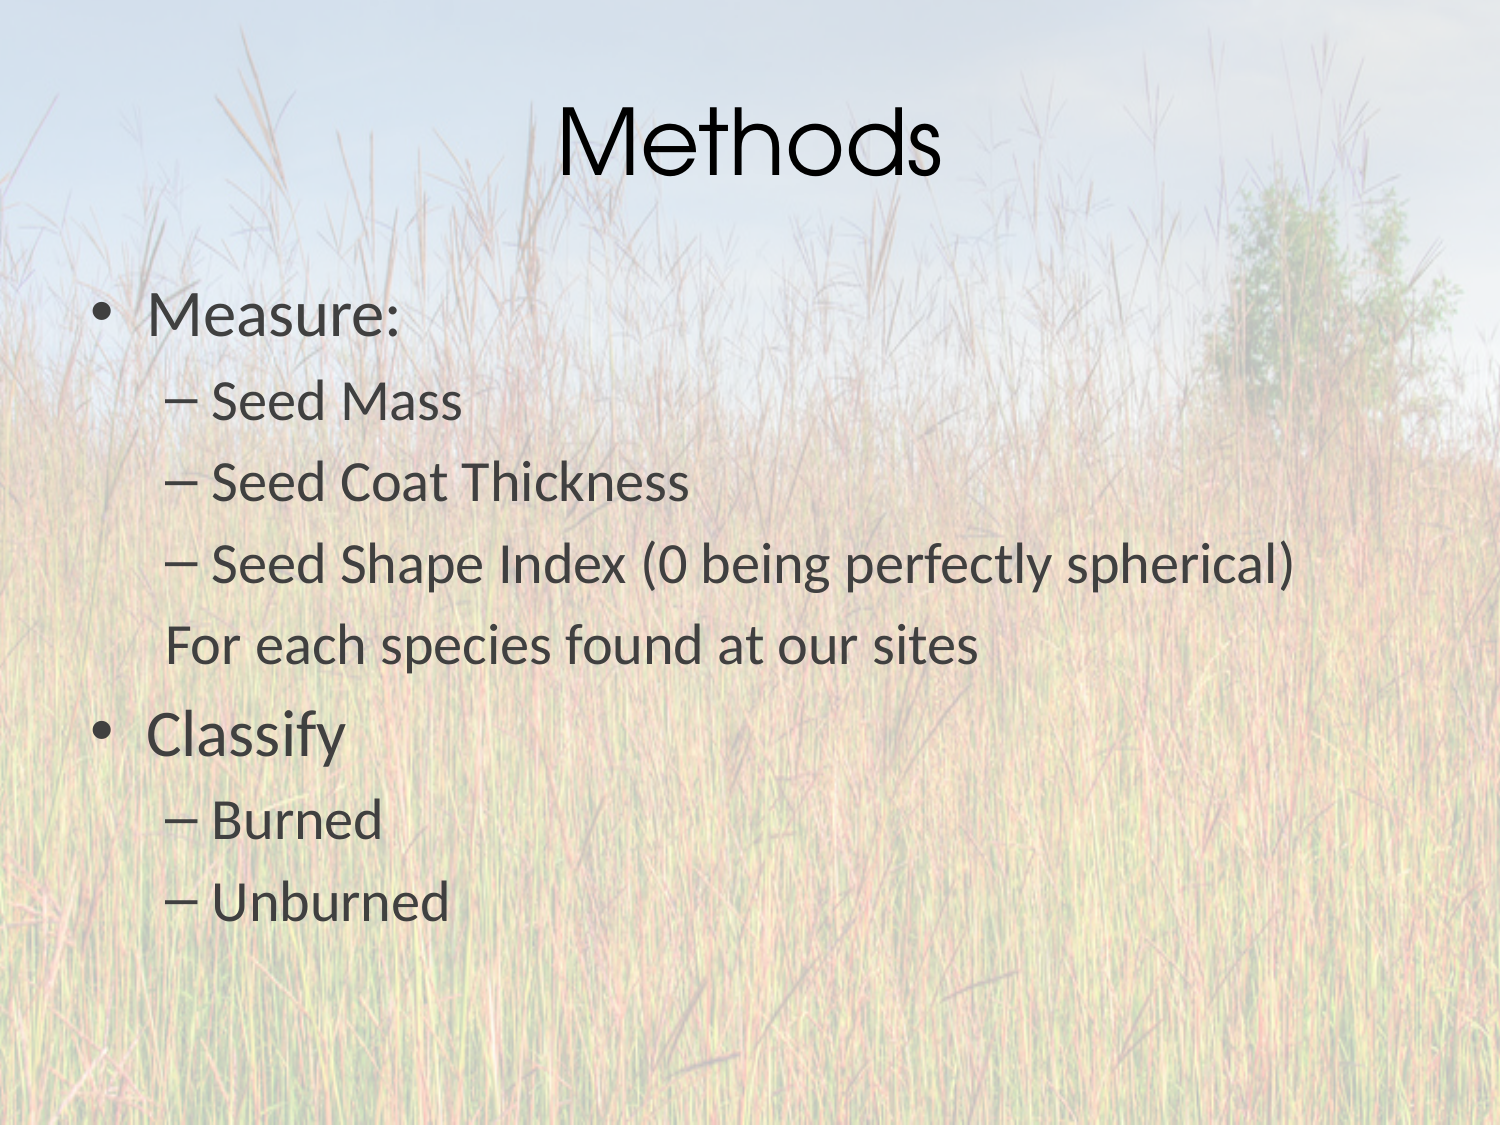

# Methods
Measure:
Seed Mass
Seed Coat Thickness
Seed Shape Index (0 being perfectly spherical)
For each species found at our sites
Classify
Burned
Unburned